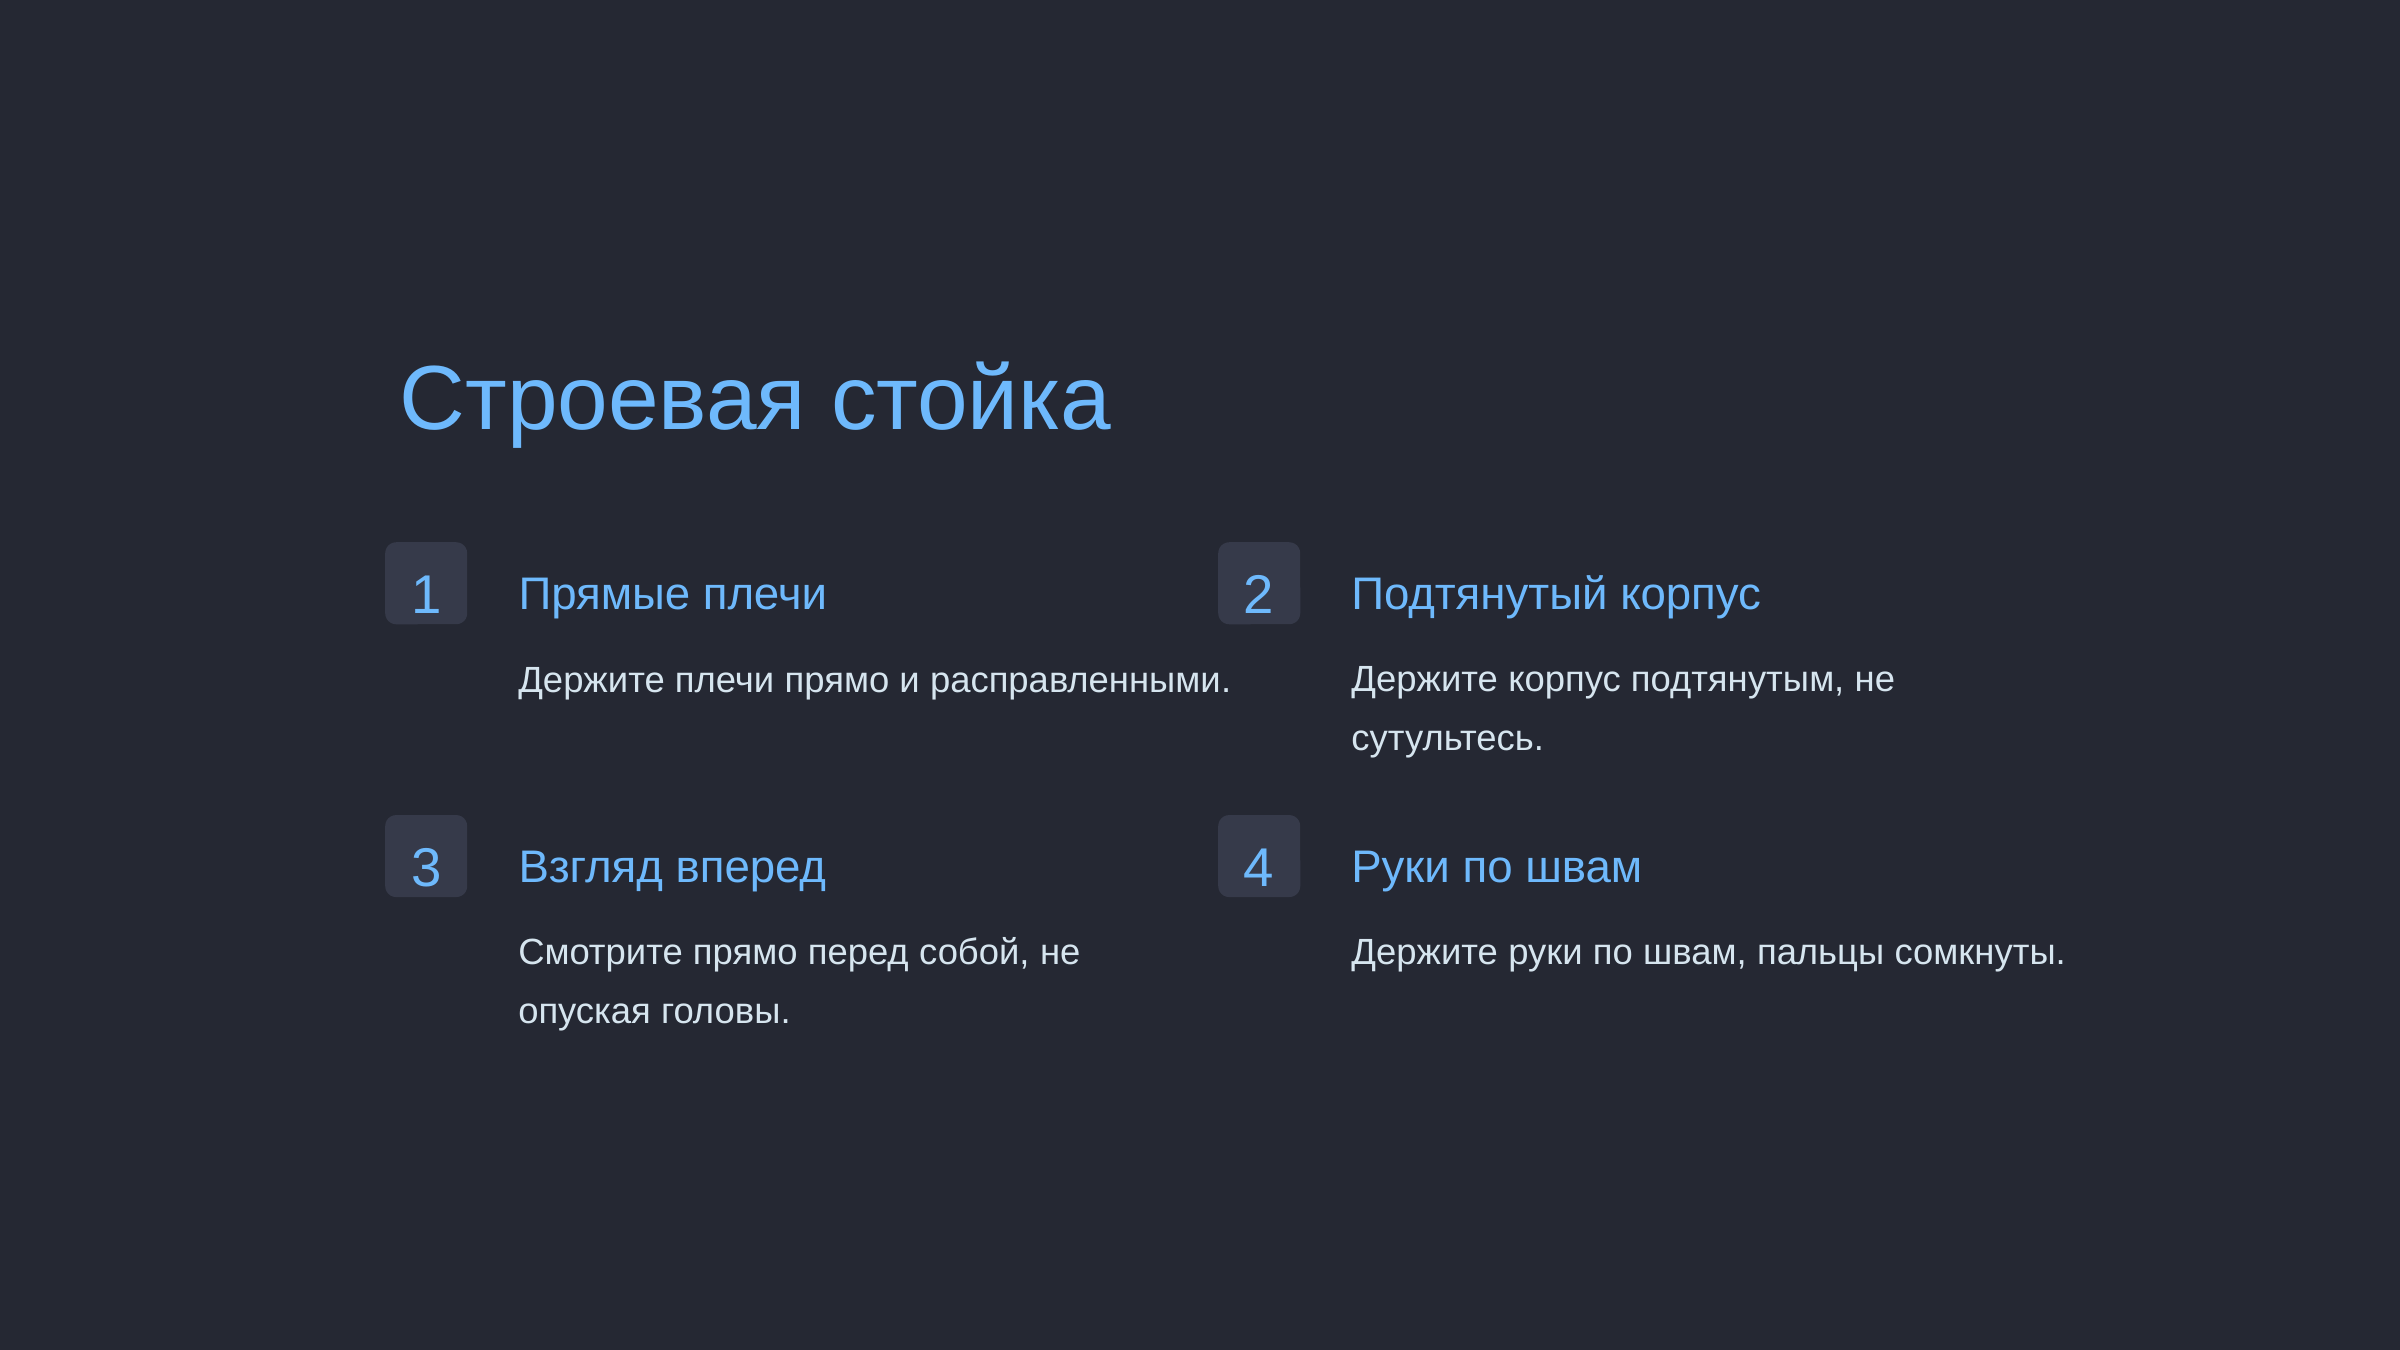

Строевая стойка

1
2
Прямые плечи
Подтянутый корпус
Держите плечи прямо и расправленными.
Держите корпус подтянутым, не сутультесь.

3
4
Взгляд вперед
Руки по швам
Смотрите прямо перед собой, не опуская головы.
Держите руки по швам, пальцы сомкнуты.